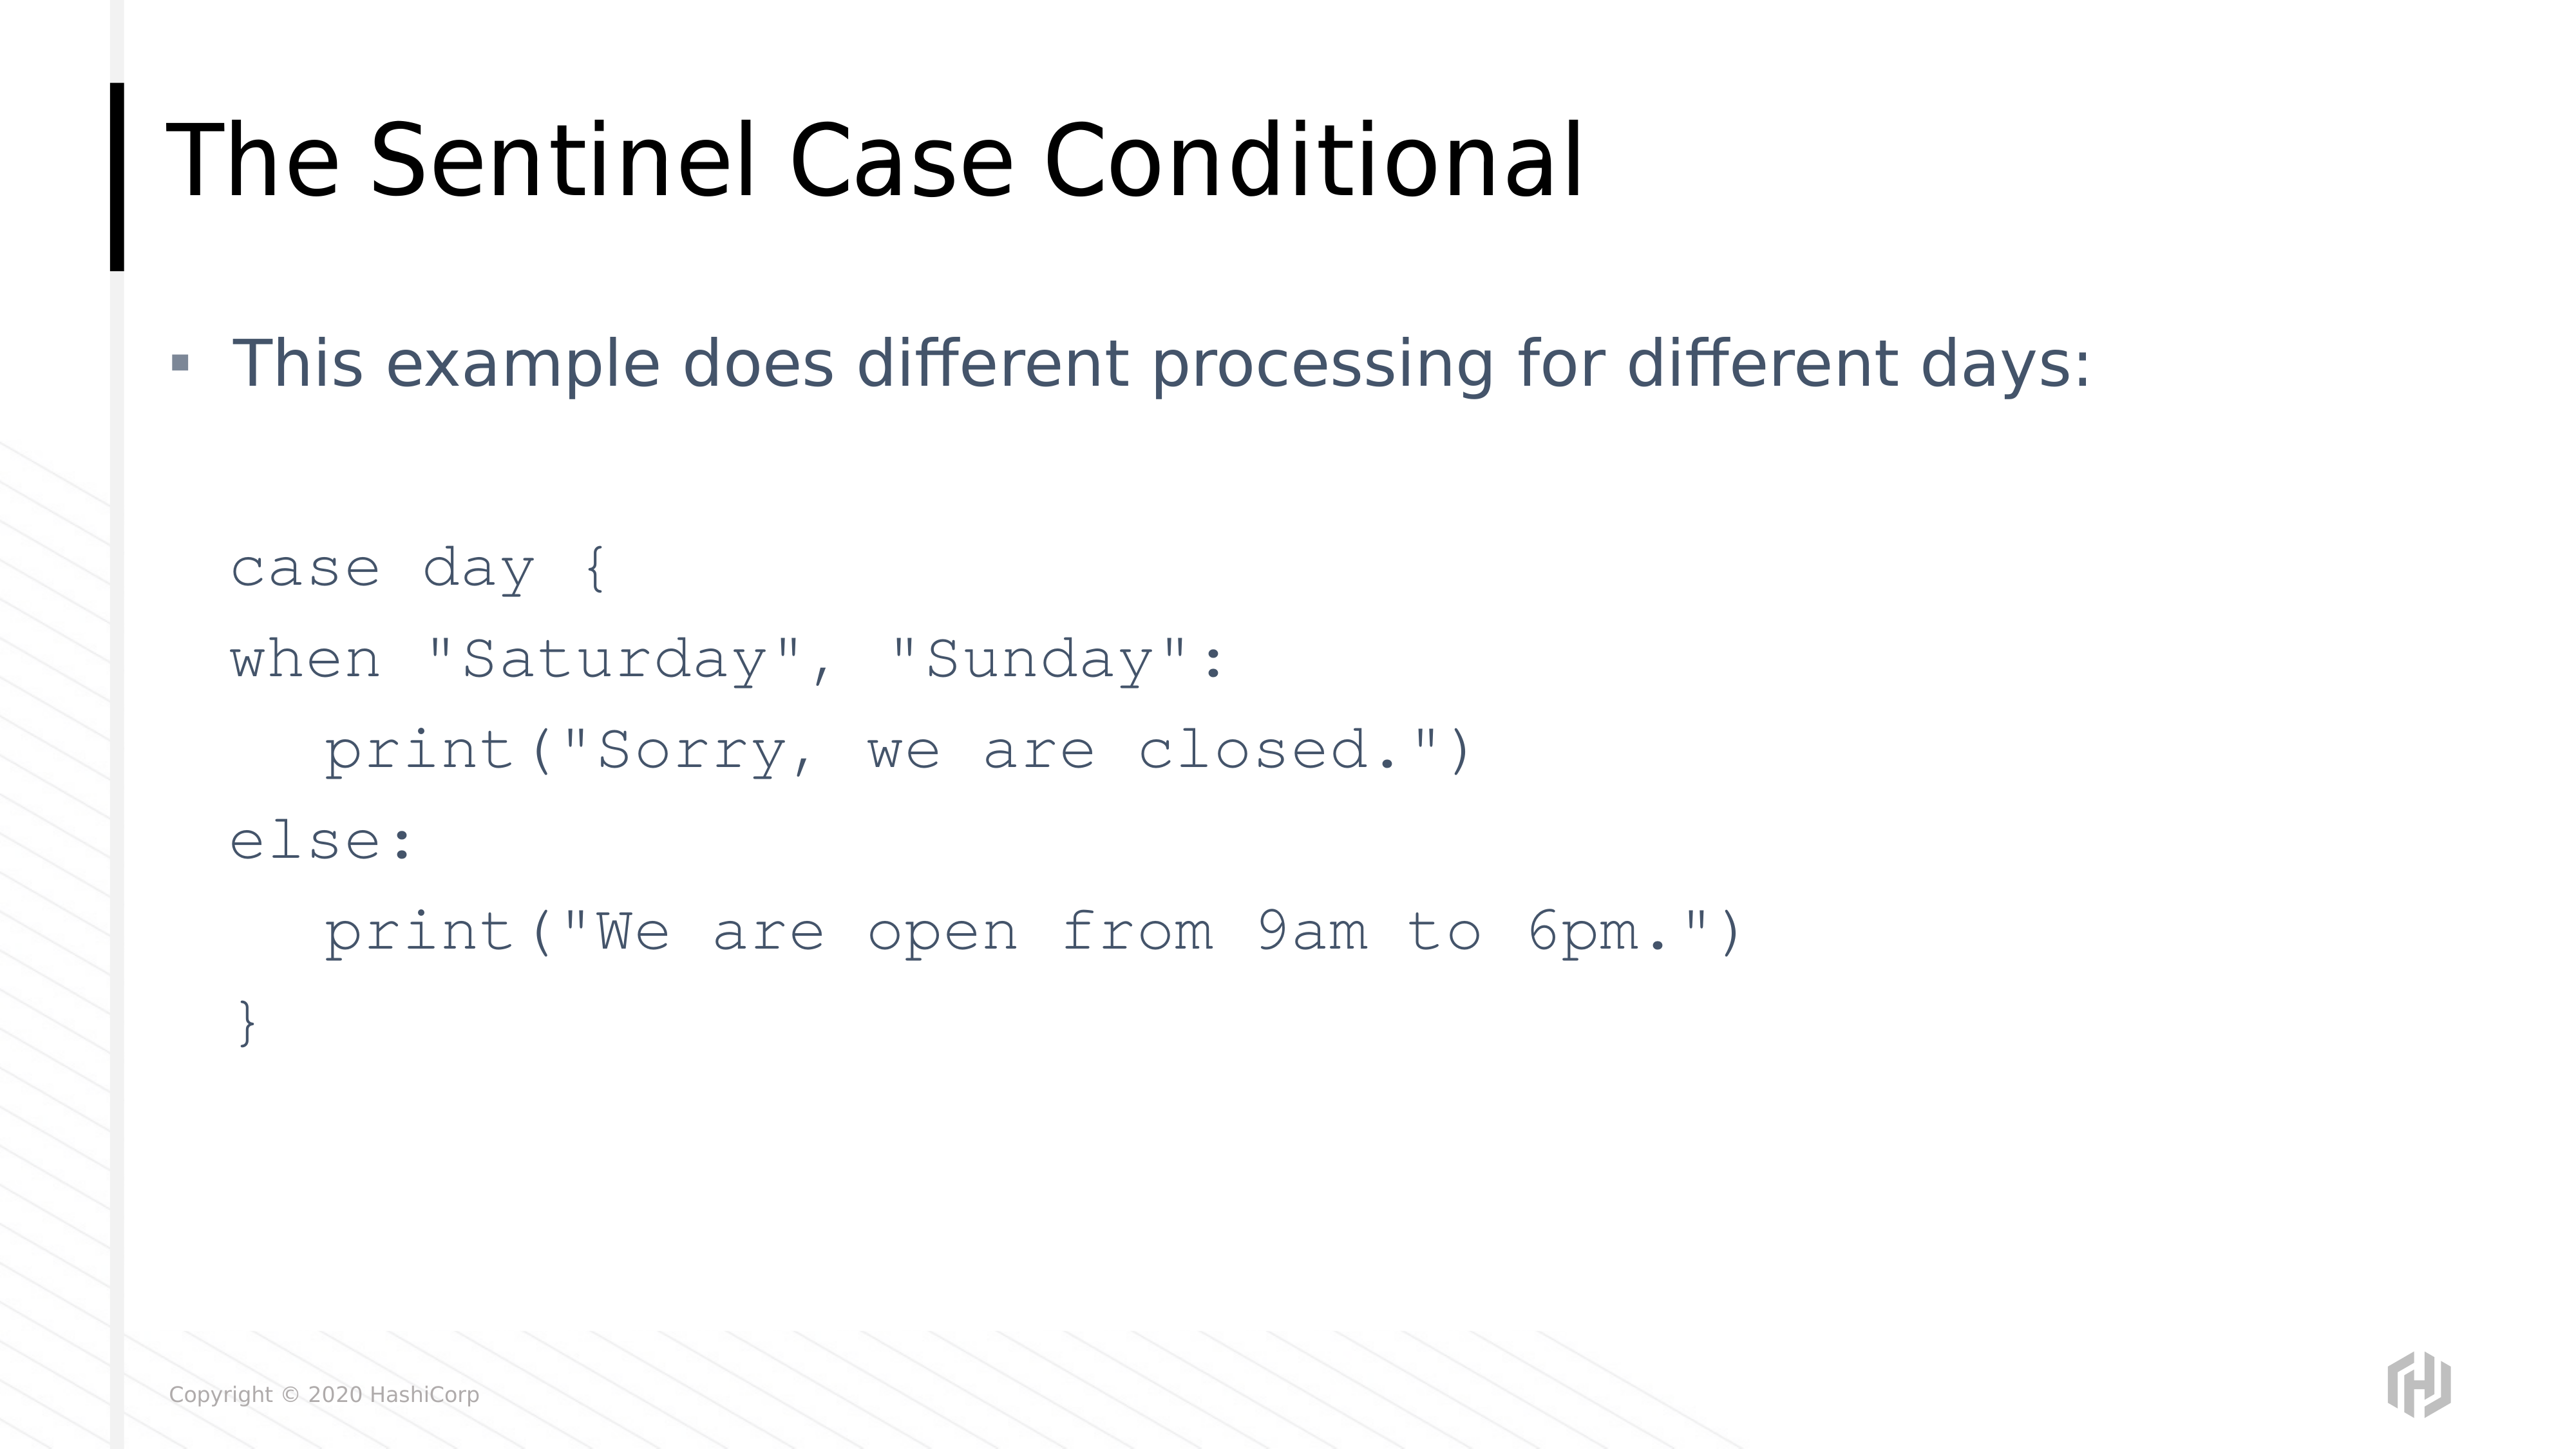

# The Sentinel Case Conditional
This example does different processing for different days:

case day {
when "Saturday", "Sunday":
	print("Sorry, we are closed.")
else:
	print("We are open from 9am to 6pm.")
}